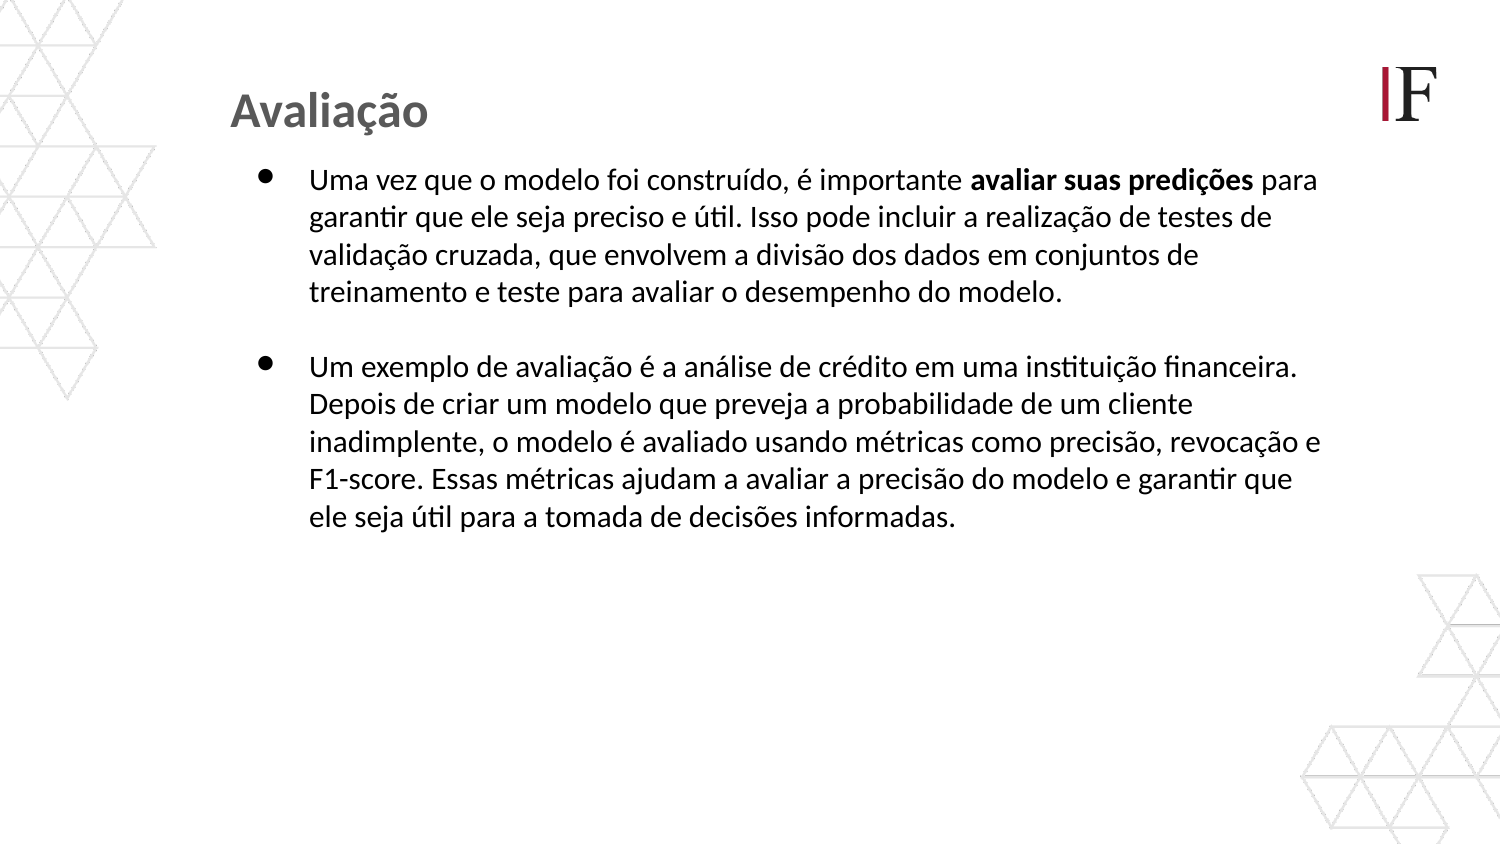

Avaliação
Uma vez que o modelo foi construído, é importante avaliar suas predições para garantir que ele seja preciso e útil. Isso pode incluir a realização de testes de validação cruzada, que envolvem a divisão dos dados em conjuntos de treinamento e teste para avaliar o desempenho do modelo.

Um exemplo de avaliação é a análise de crédito em uma instituição financeira. Depois de criar um modelo que preveja a probabilidade de um cliente inadimplente, o modelo é avaliado usando métricas como precisão, revocação e F1-score. Essas métricas ajudam a avaliar a precisão do modelo e garantir que ele seja útil para a tomada de decisões informadas.